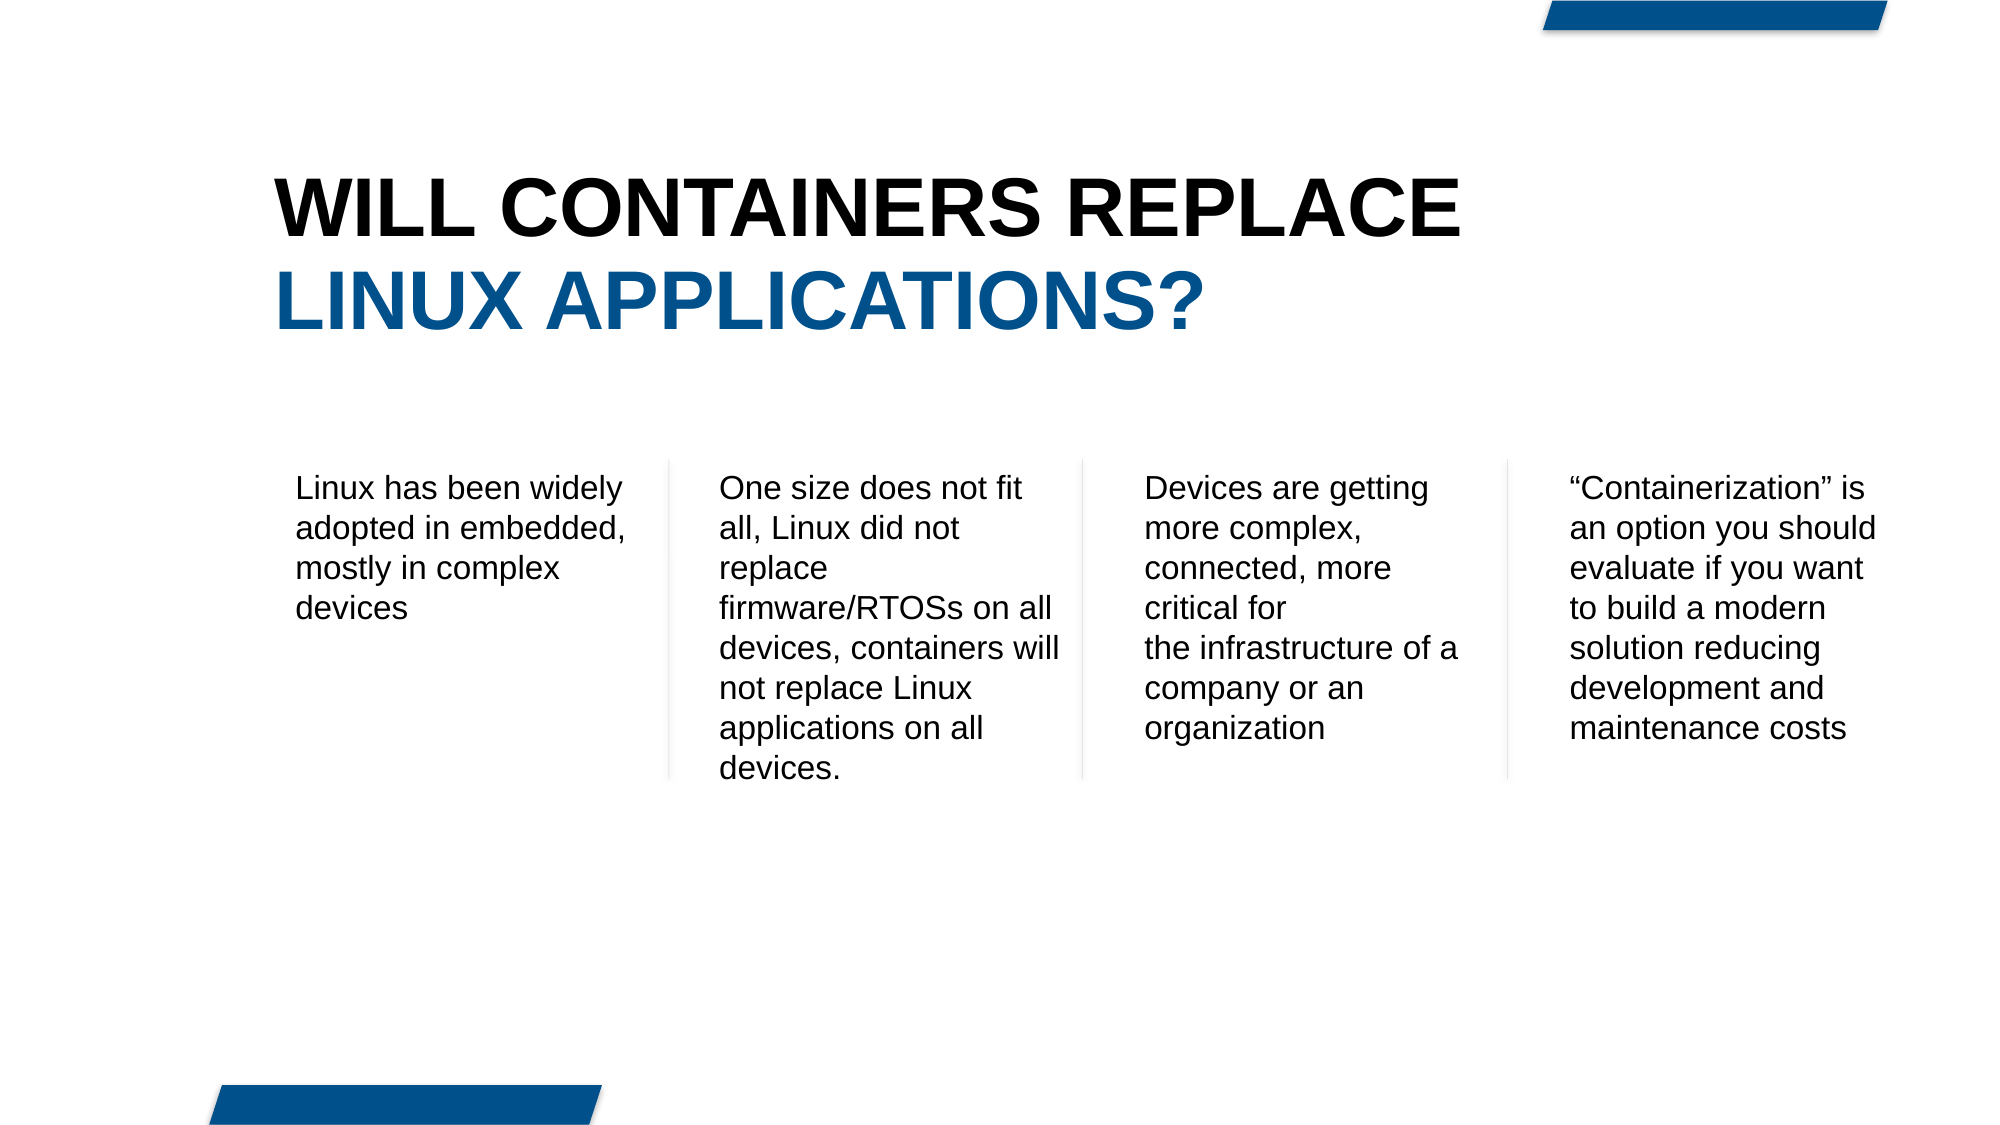

WILL CONTAINERS REPLACE
LINUX APPLICATIONS?
Linux has been widely adopted in embedded, mostly in complex devices

One size does not fit all, Linux did not replace firmware/RTOSs on all devices, containers will not replace Linux applications on all devices.

Devices are getting more complex, connected, more critical for
the infrastructure of a company or an organization

“Containerization” is an option you should evaluate if you want to build a modern solution reducing development and maintenance costs